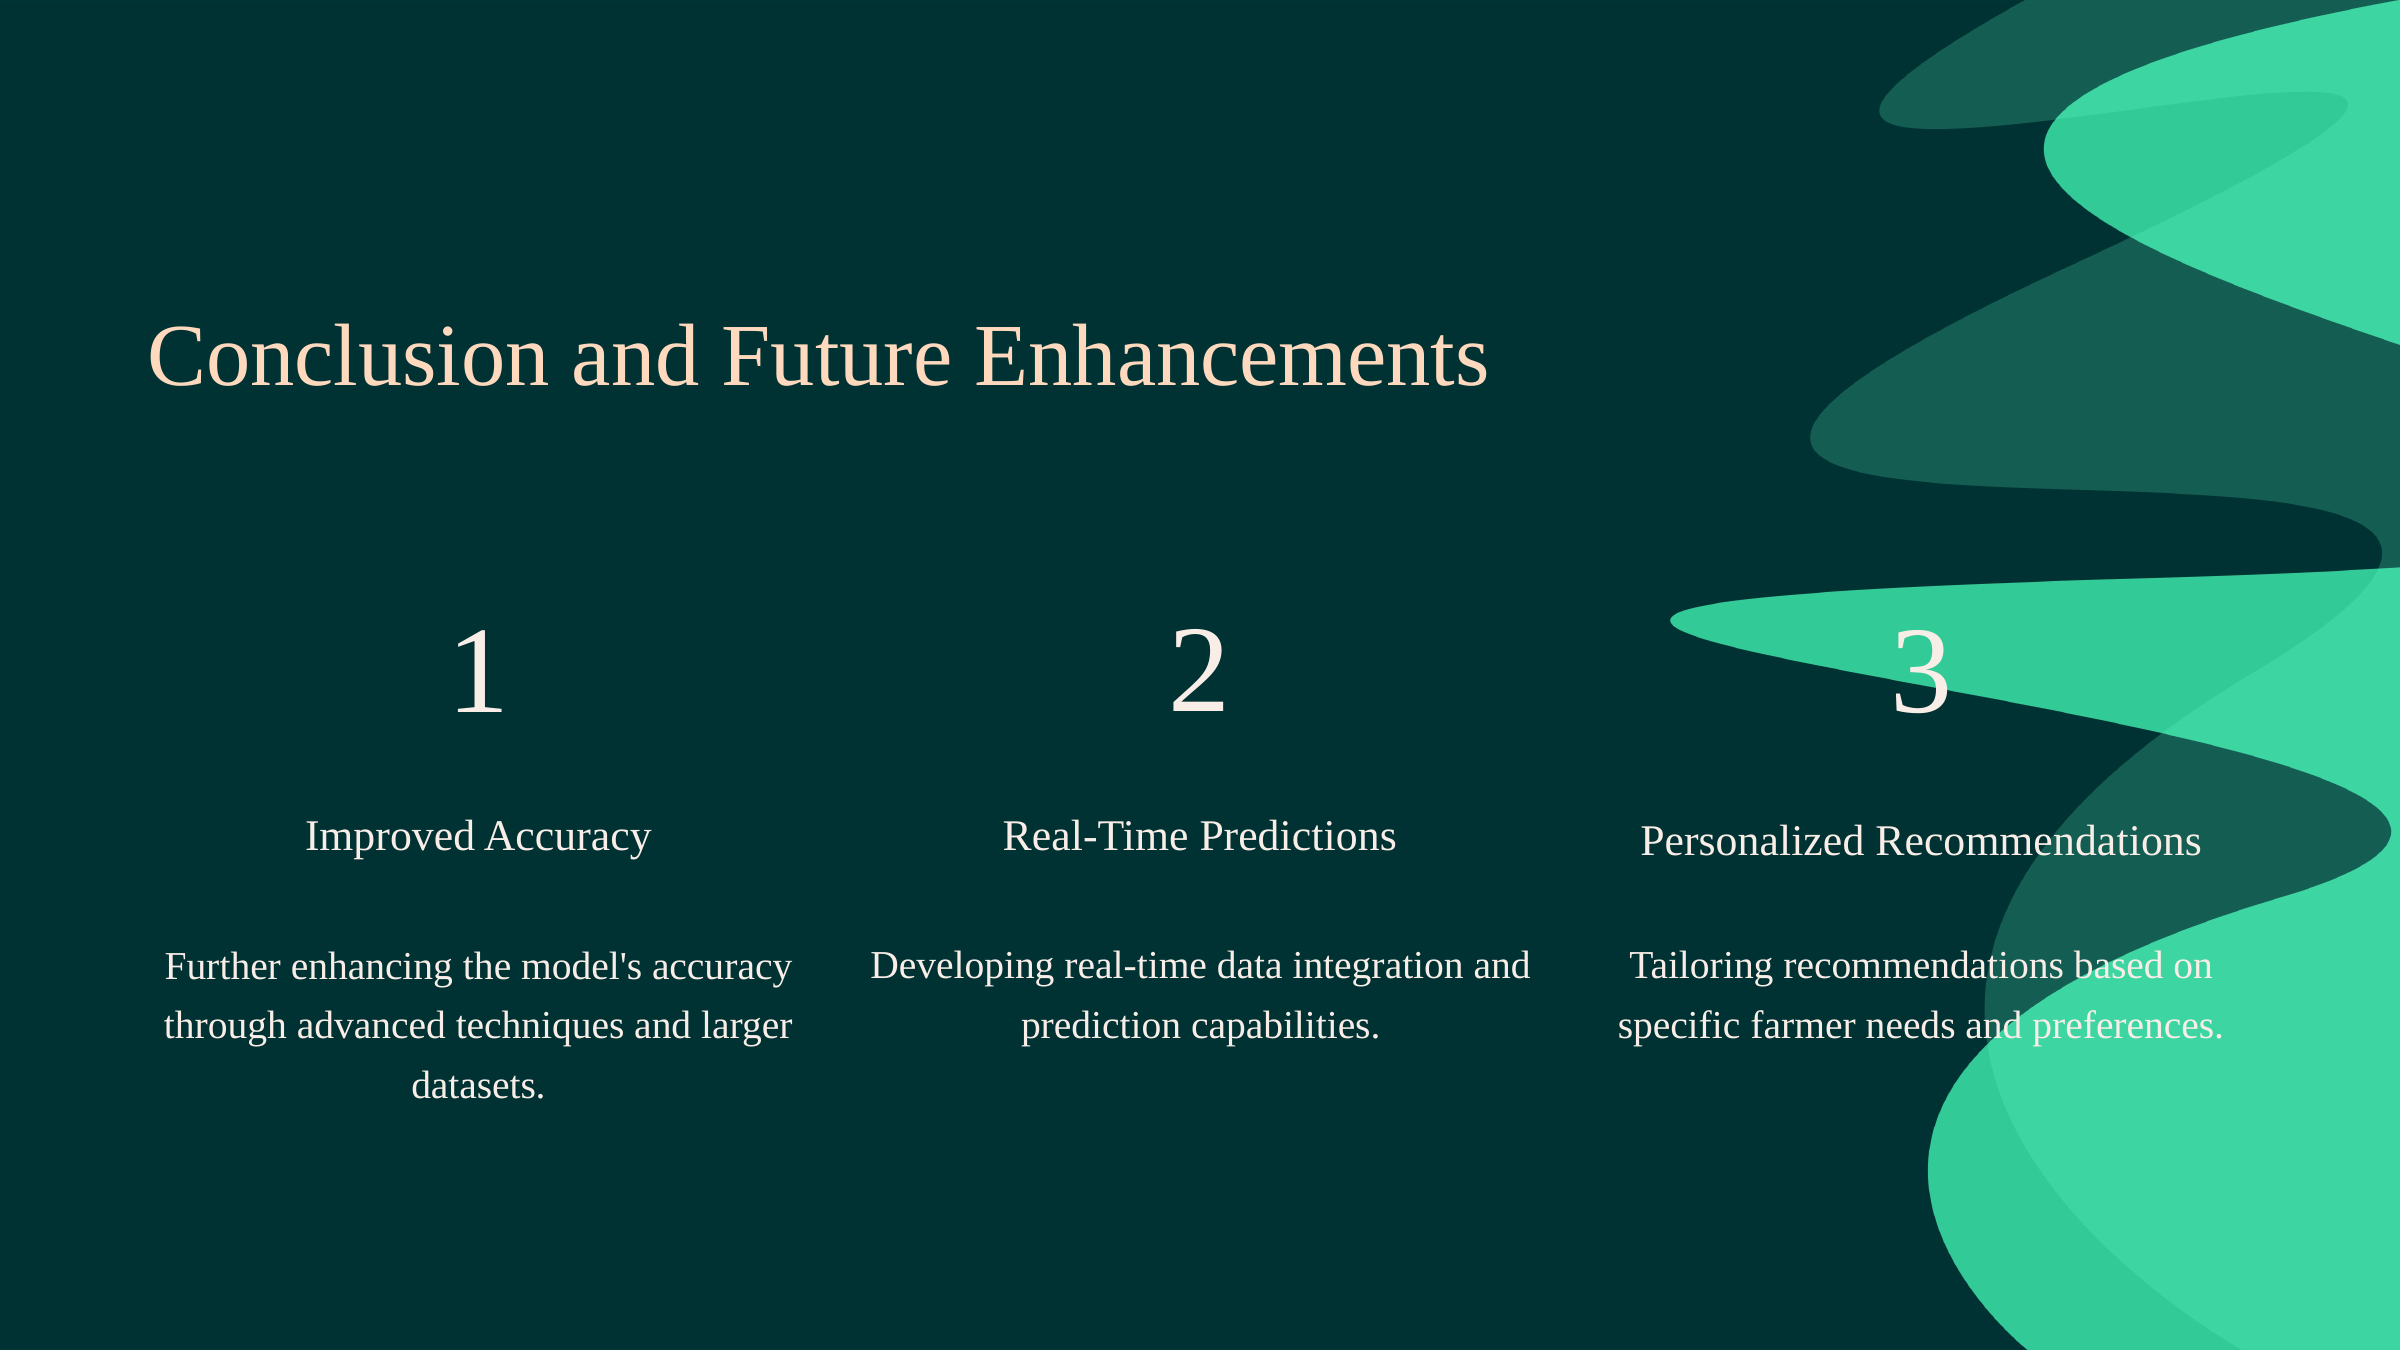

Conclusion and Future Enhancements
2
1
3
Improved Accuracy
Real-Time Predictions
Personalized Recommendations
Developing real-time data integration and prediction capabilities.
Tailoring recommendations based on specific farmer needs and preferences.
Further enhancing the model's accuracy through advanced techniques and larger datasets.